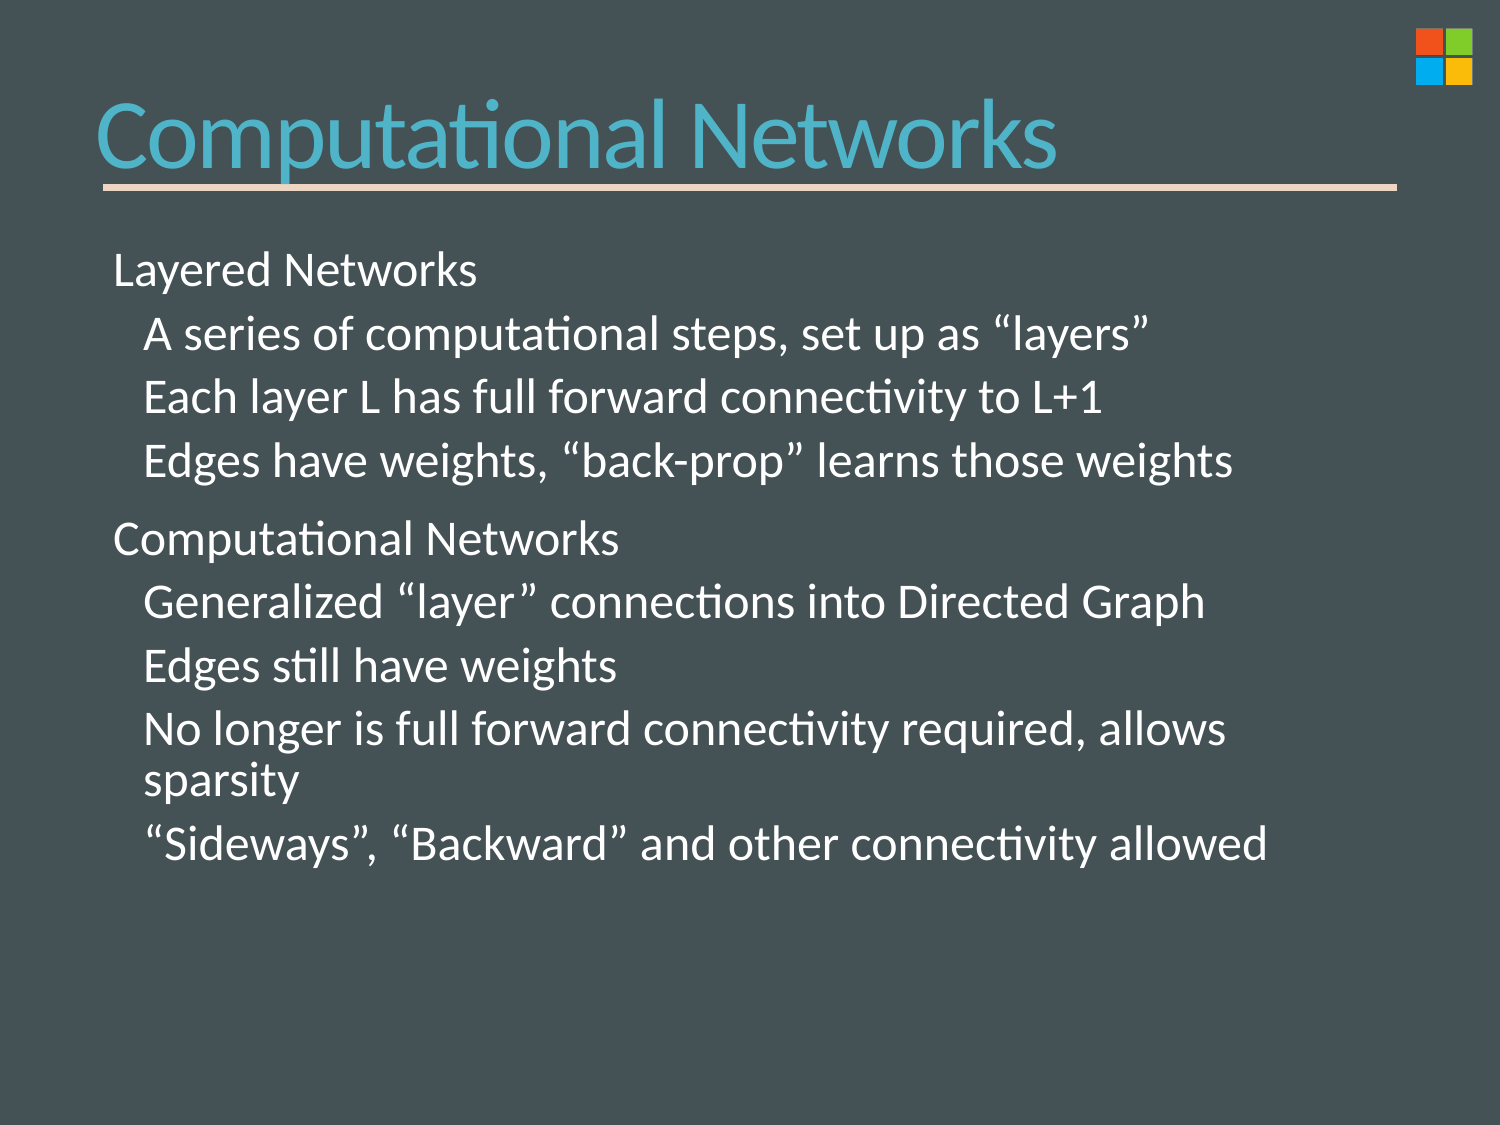

# Computational Networks
Layered Networks
A series of computational steps, set up as “layers”
Each layer L has full forward connectivity to L+1
Edges have weights, “back-prop” learns those weights
Computational Networks
Generalized “layer” connections into Directed Graph
Edges still have weights
No longer is full forward connectivity required, allows sparsity
“Sideways”, “Backward” and other connectivity allowed